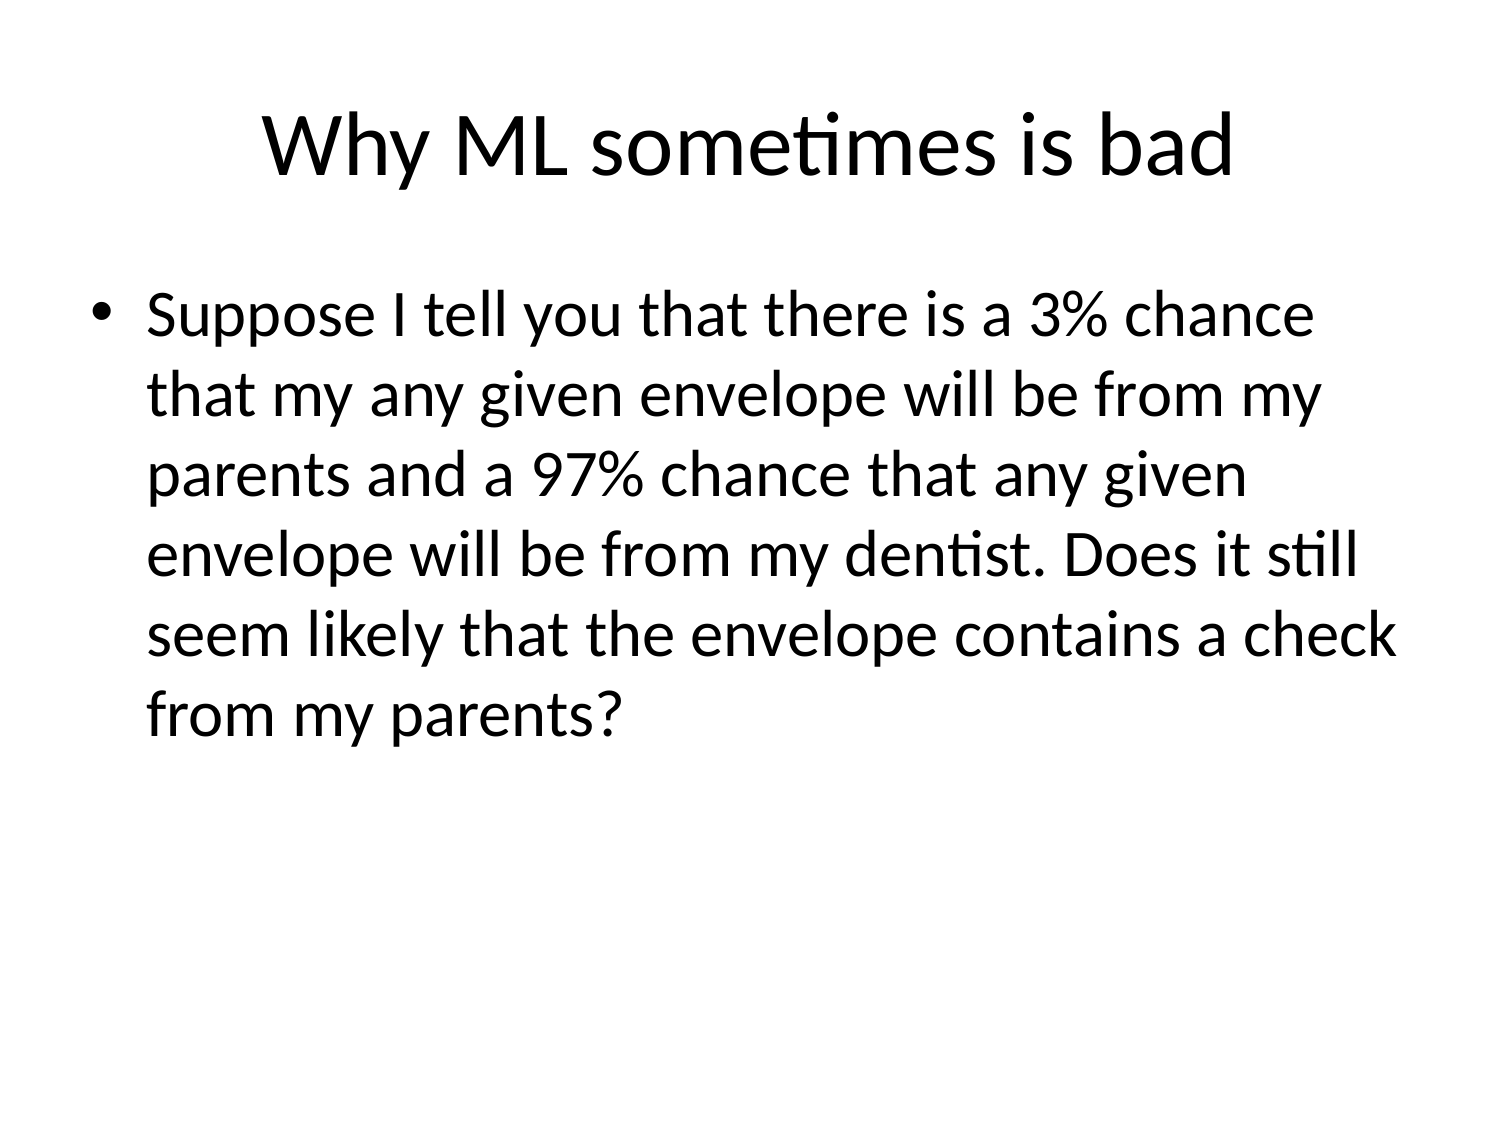

# Why ML sometimes is bad
Suppose I tell you that there is a 3% chance that my any given envelope will be from my parents and a 97% chance that any given envelope will be from my dentist. Does it still seem likely that the envelope contains a check from my parents?